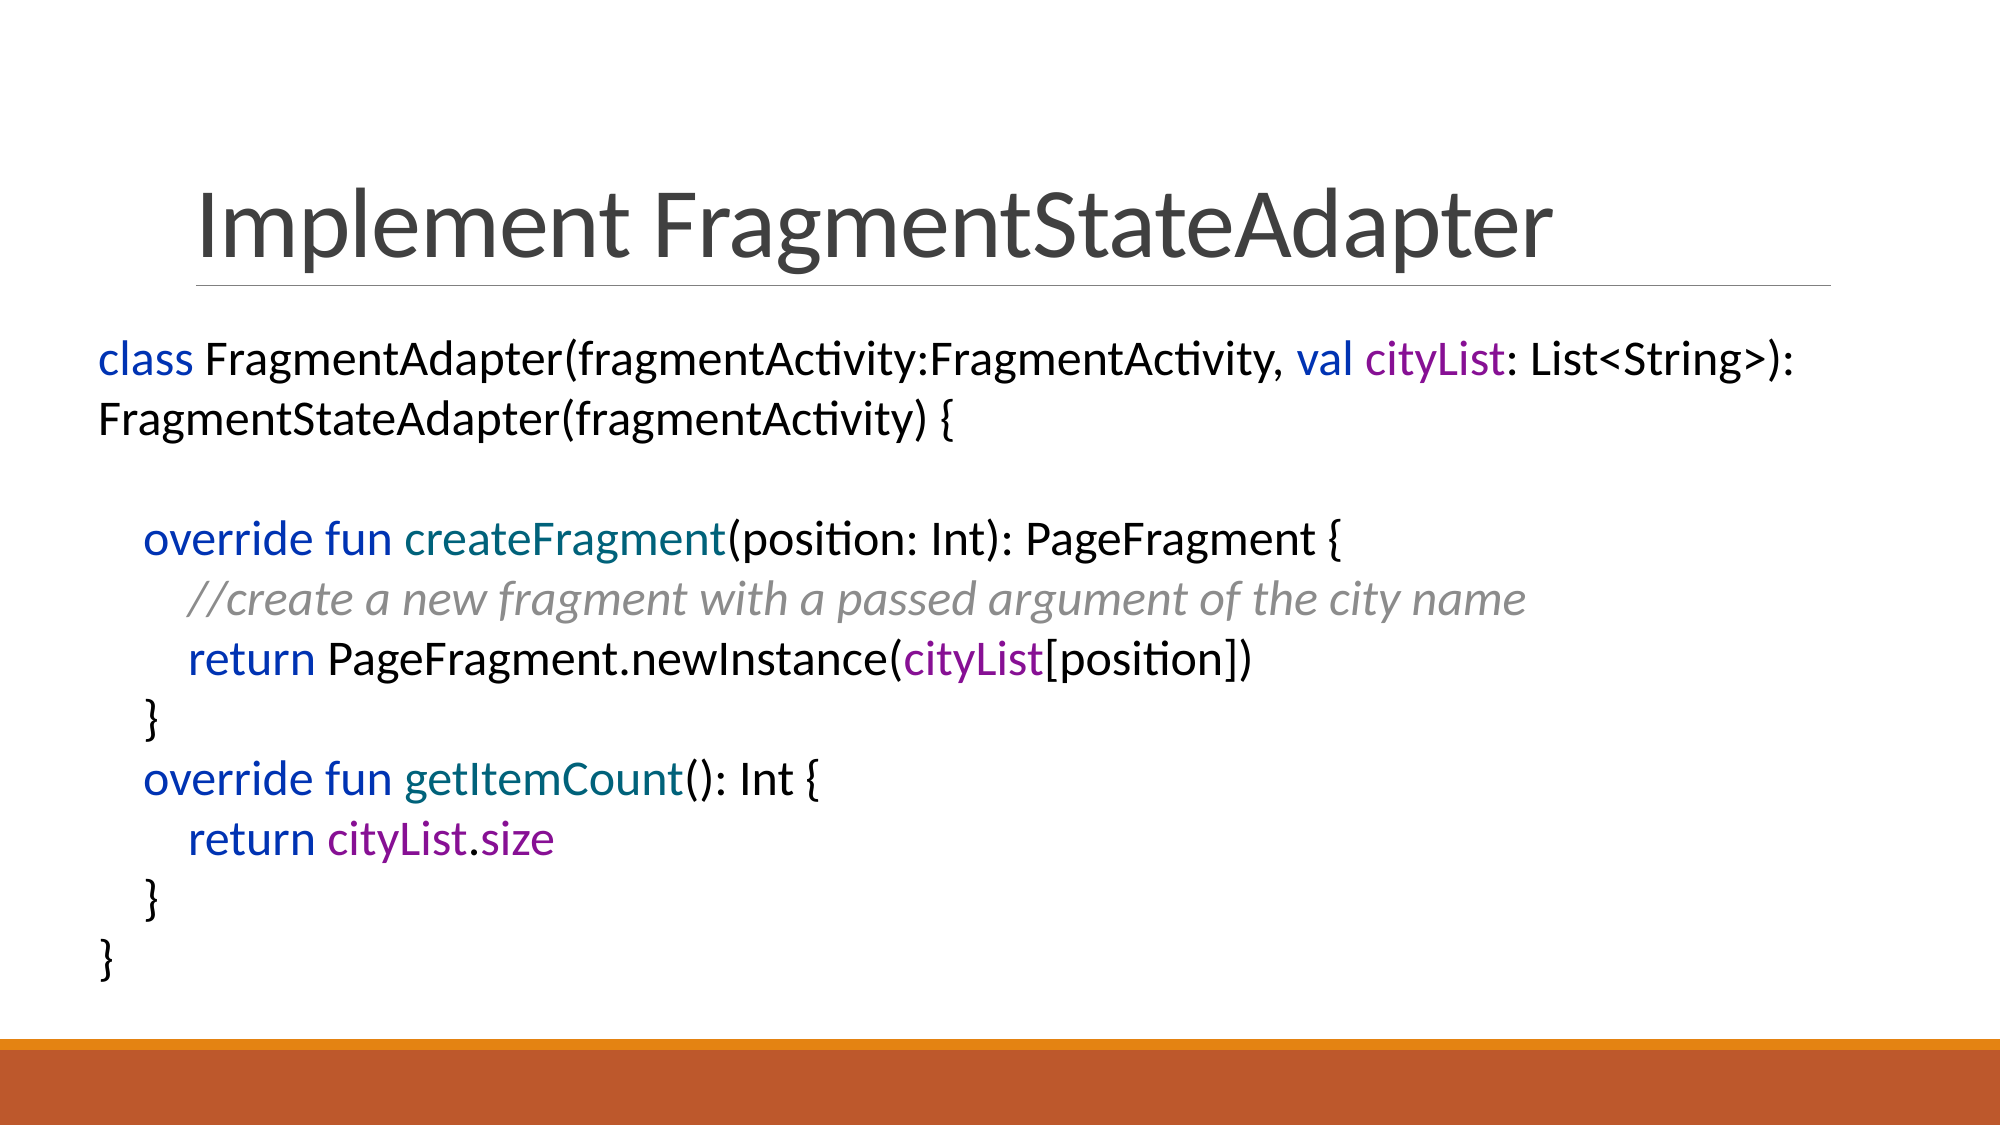

# Implement FragmentStateAdapter
class FragmentAdapter(fragmentActivity:FragmentActivity, val cityList: List<String>): FragmentStateAdapter(fragmentActivity) {
    override fun createFragment(position: Int): PageFragment {
        //create a new fragment with a passed argument of the city name
        return PageFragment.newInstance(cityList[position])
    }
    override fun getItemCount(): Int {
        return cityList.size
    }
}